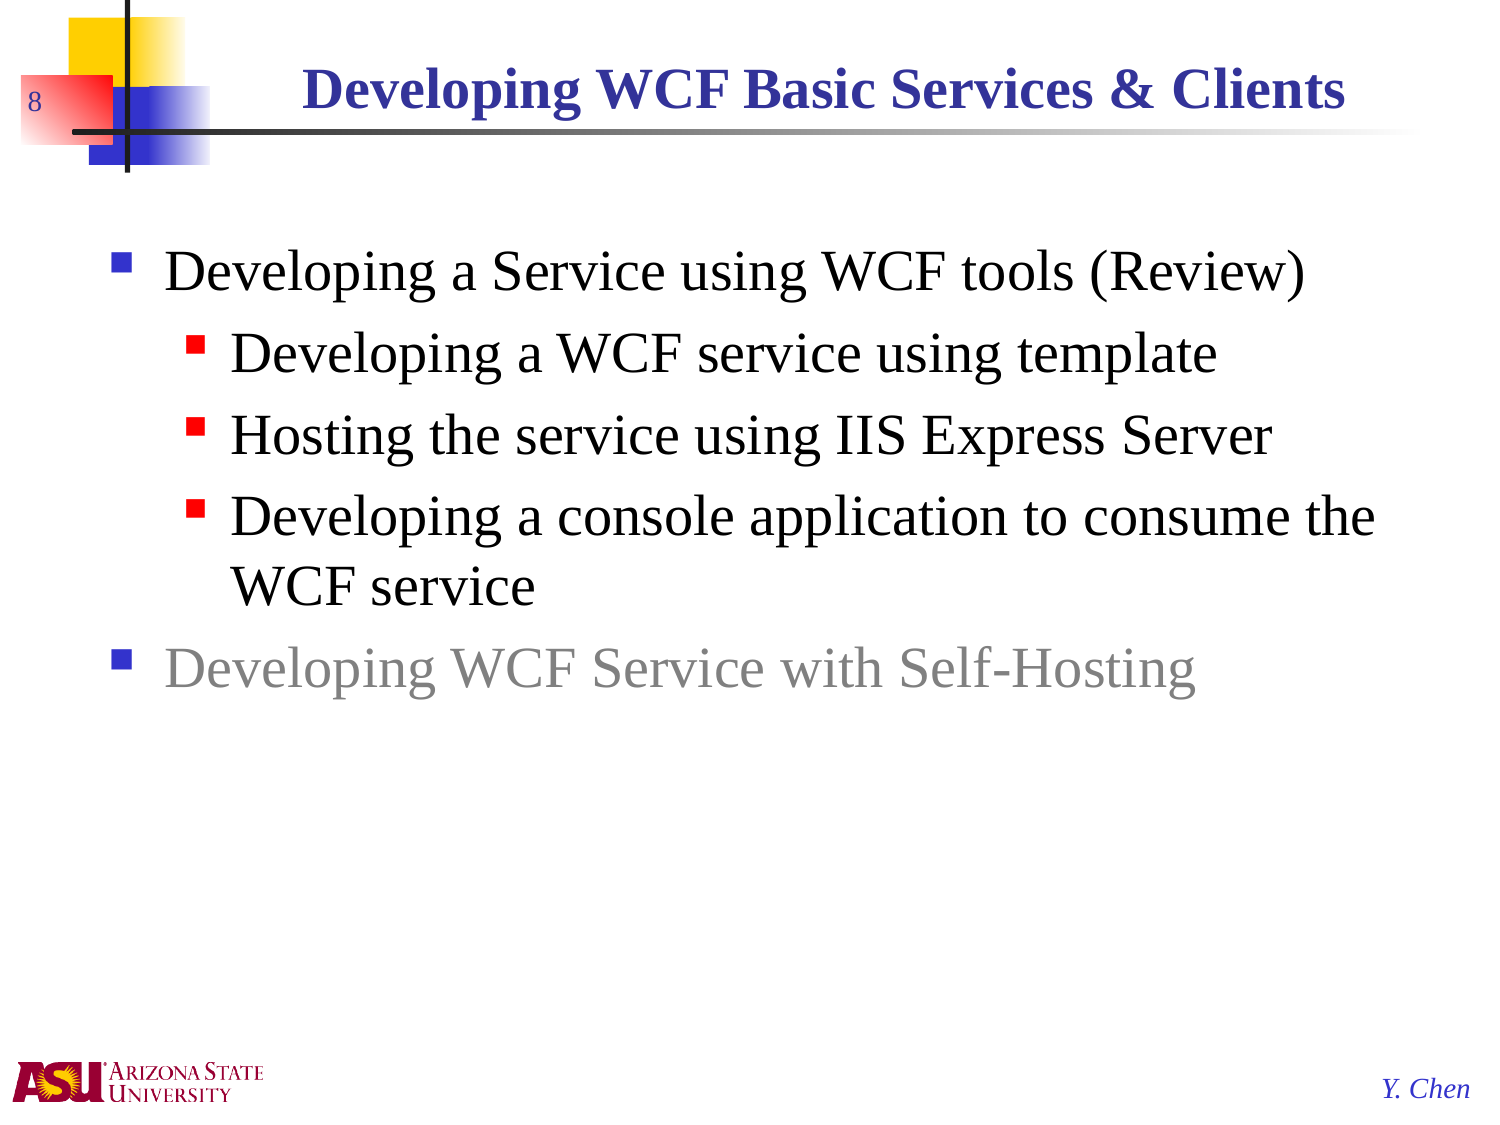

# Developing WCF Basic Services & Clients
8
Developing a Service using WCF tools (Review)
Developing a WCF service using template
Hosting the service using IIS Express Server
Developing a console application to consume the WCF service
Developing WCF Service with Self-Hosting